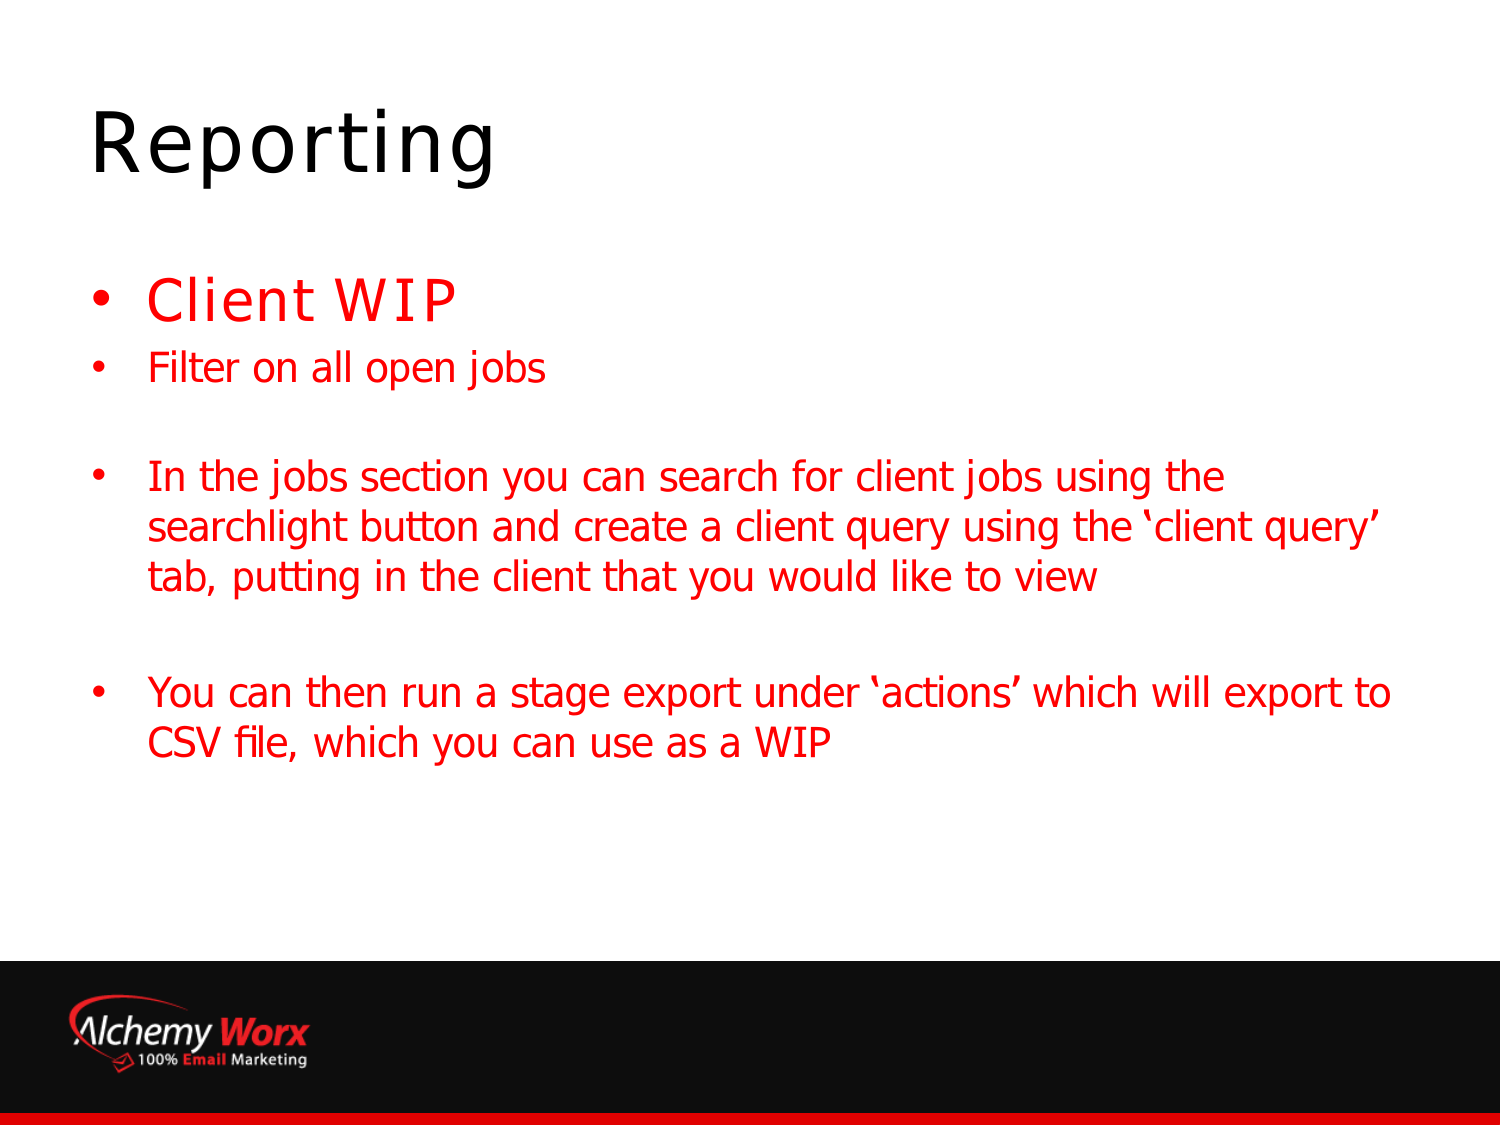

# Reporting
Client WIP
Filter on all open jobs
In the jobs section you can search for client jobs using the searchlight button and create a client query using the ‘client query’ tab, putting in the client that you would like to view

You can then run a stage export under ‘actions’ which will export to CSV file, which you can use as a WIP